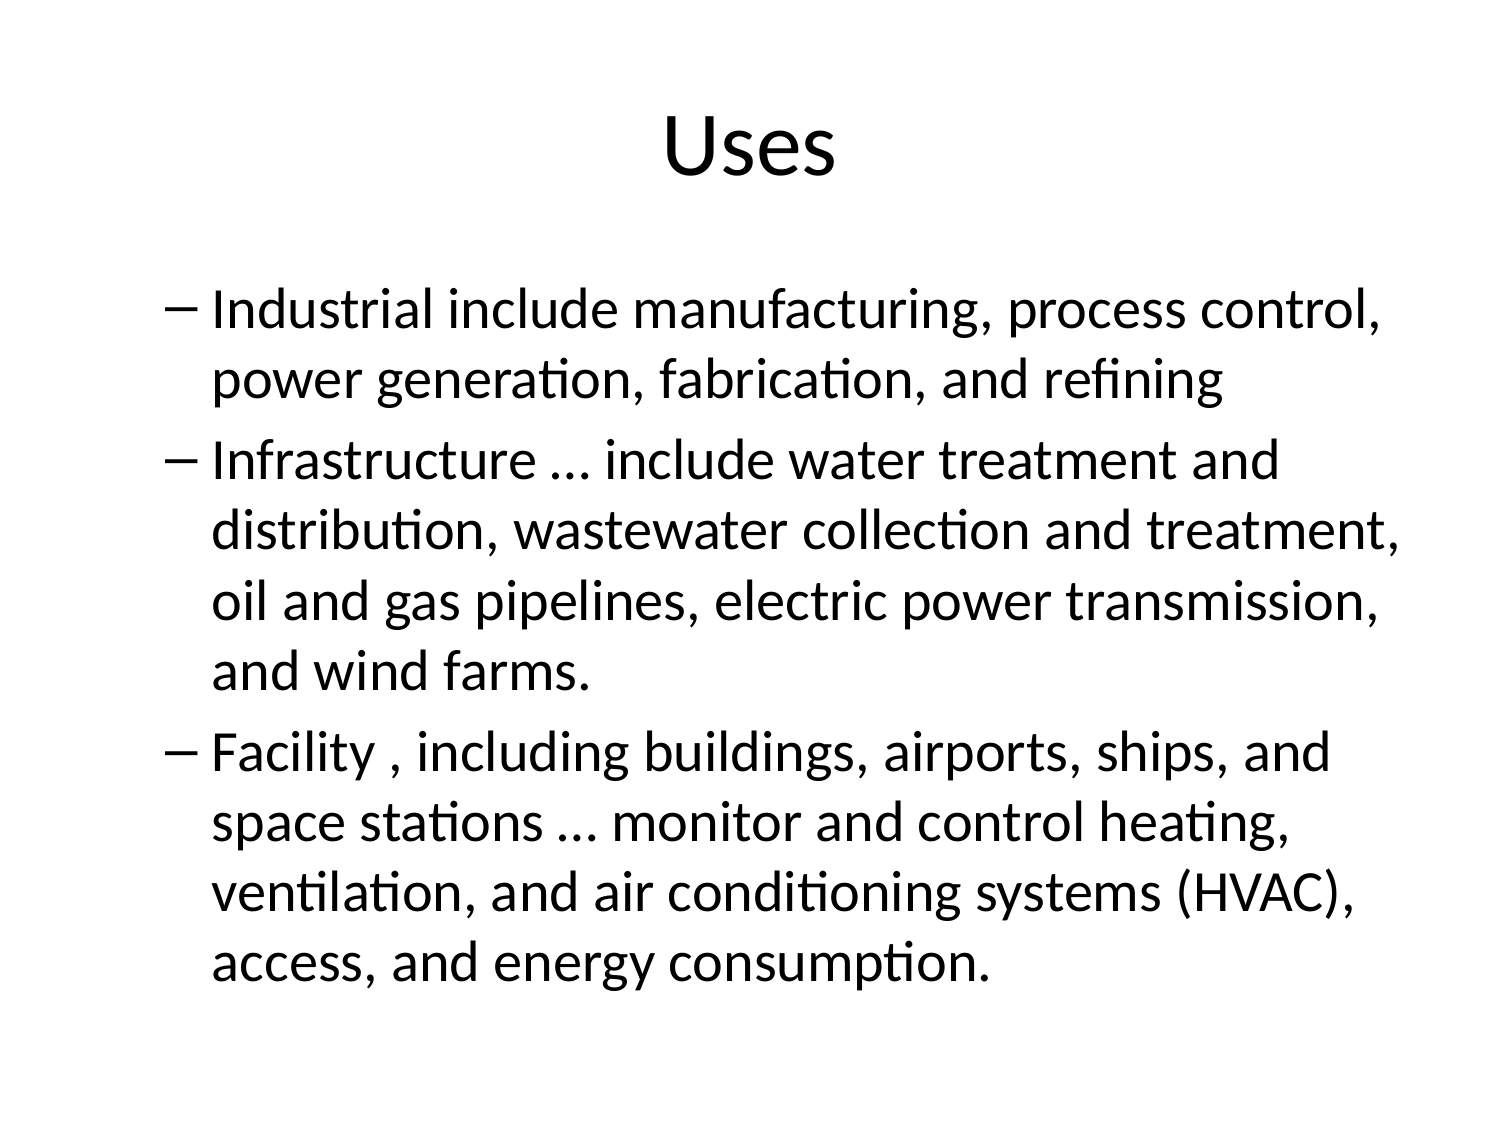

# Uses
Industrial include manufacturing, process control, power generation, fabrication, and refining
Infrastructure … include water treatment and distribution, wastewater collection and treatment, oil and gas pipelines, electric power transmission, and wind farms.
Facility , including buildings, airports, ships, and space stations … monitor and control heating, ventilation, and air conditioning systems (HVAC), access, and energy consumption.